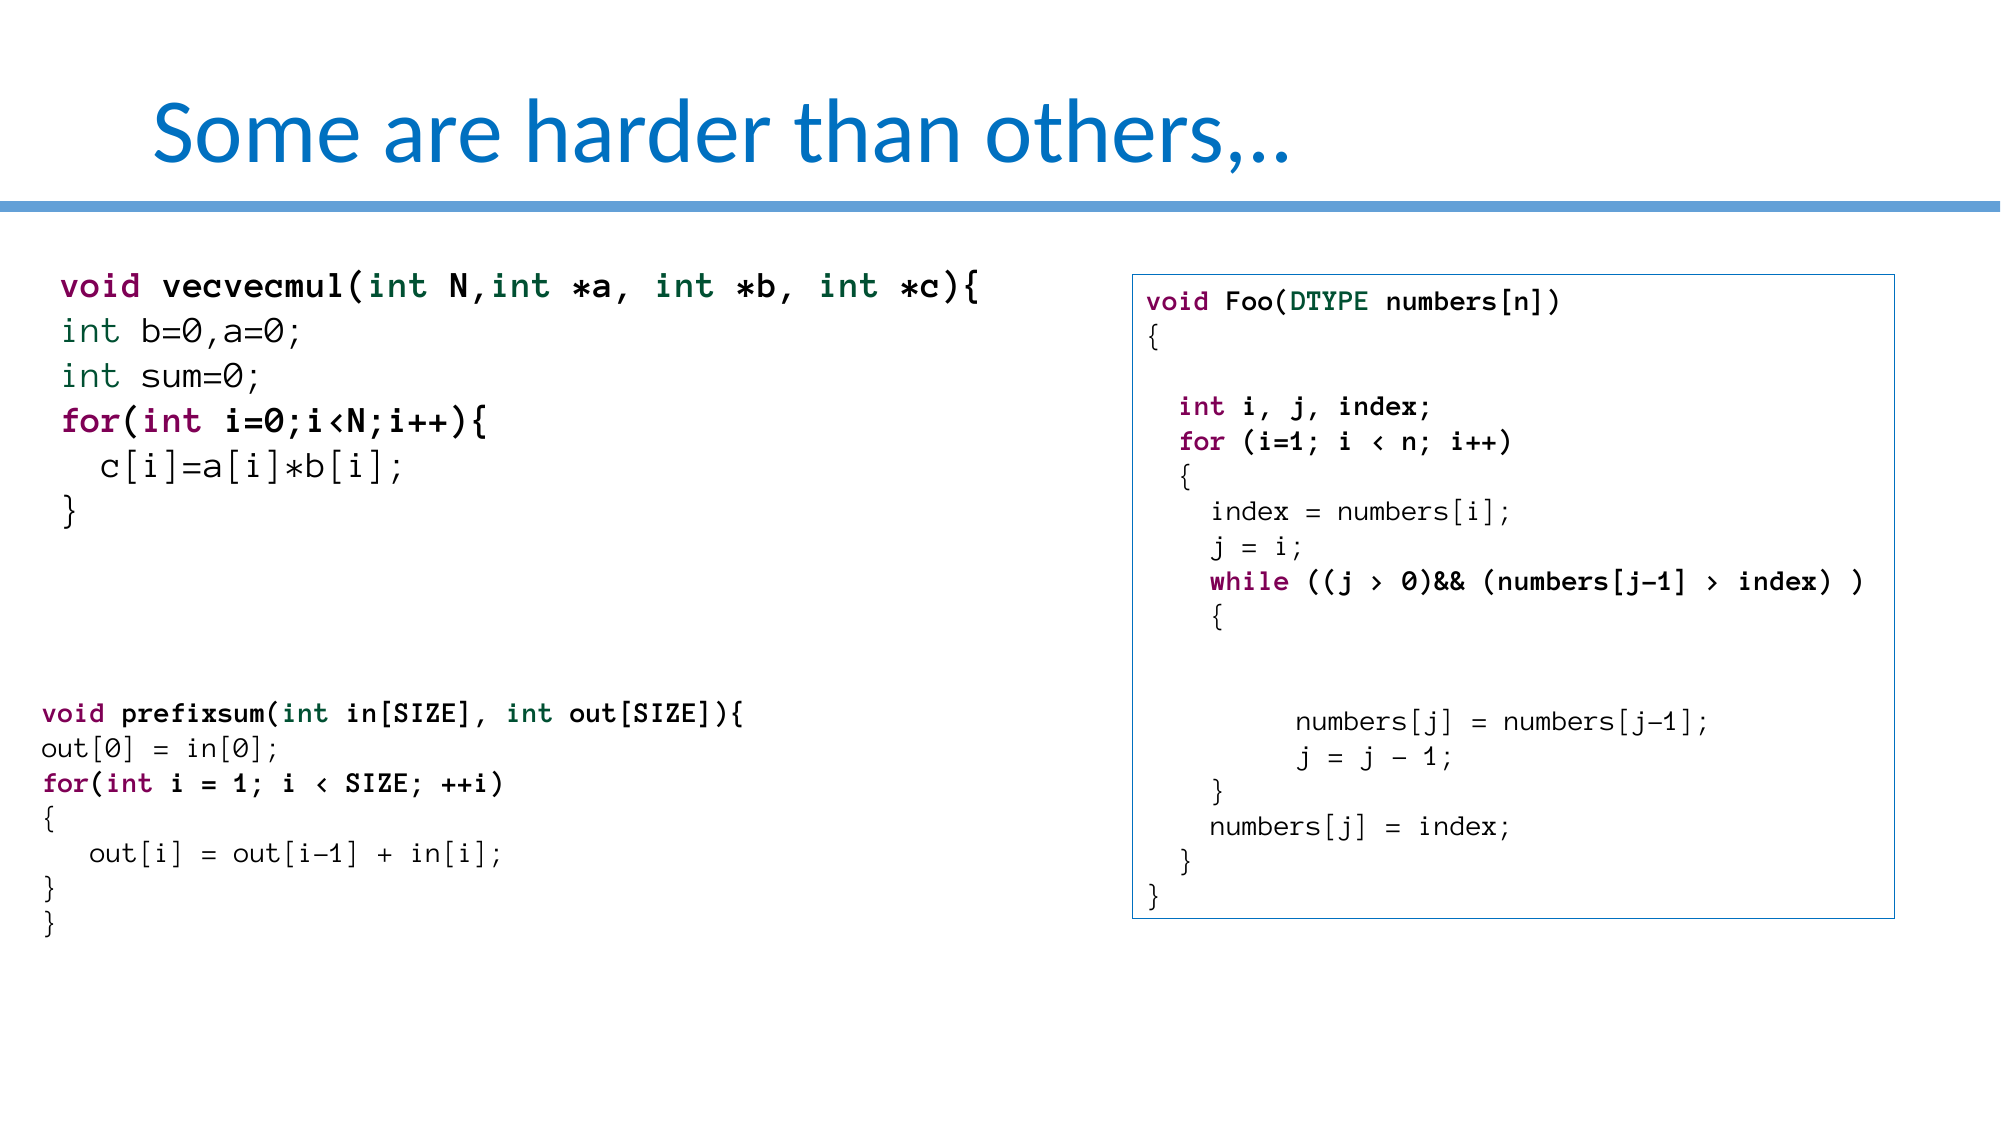

# Some are harder than others,..
void vecvecmul(int N,int *a, int *b, int *c){
int b=0,a=0;
int sum=0;
for(int i=0;i<N;i++){
  c[i]=a[i]*b[i];
}
void Foo(DTYPE numbers[n])
{

  int i, j, index;
  for (i=1; i < n; i++)
  {
    index = numbers[i];
    j = i;
    while ((j > 0)&& (numbers[j-1] > index) )
    {

    	numbers[j] = numbers[j-1];
    	j = j - 1;
    }
    numbers[j] = index;
  }
}
void prefixsum(int in[SIZE], int out[SIZE]){
out[0] = in[0];
for(int i = 1; i < SIZE; ++i)
{
   out[i] = out[i-1] + in[i];
}
}